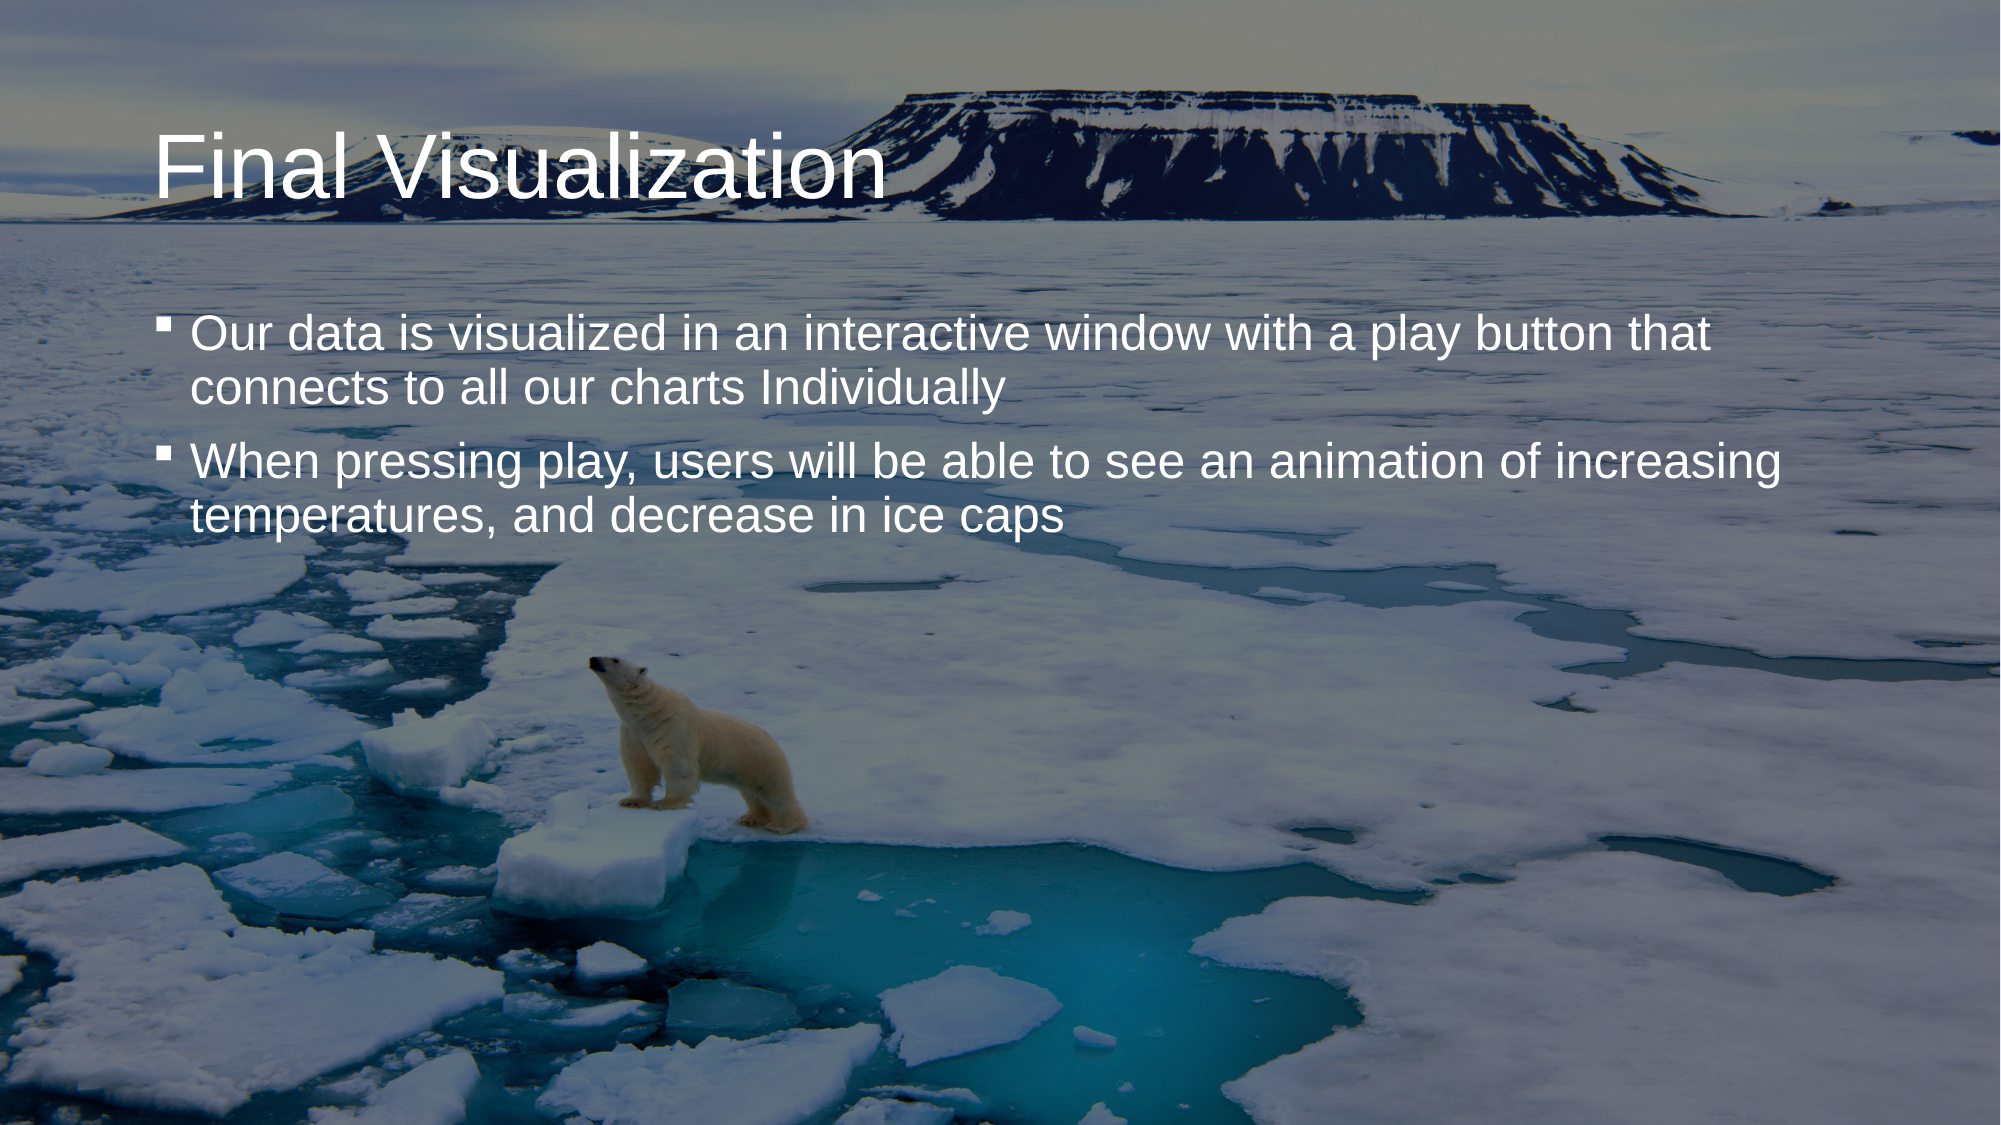

# Final Visualization
Our data is visualized in an interactive window with a play button that connects to all our charts Individually
When pressing play, users will be able to see an animation of increasing temperatures, and decrease in ice caps